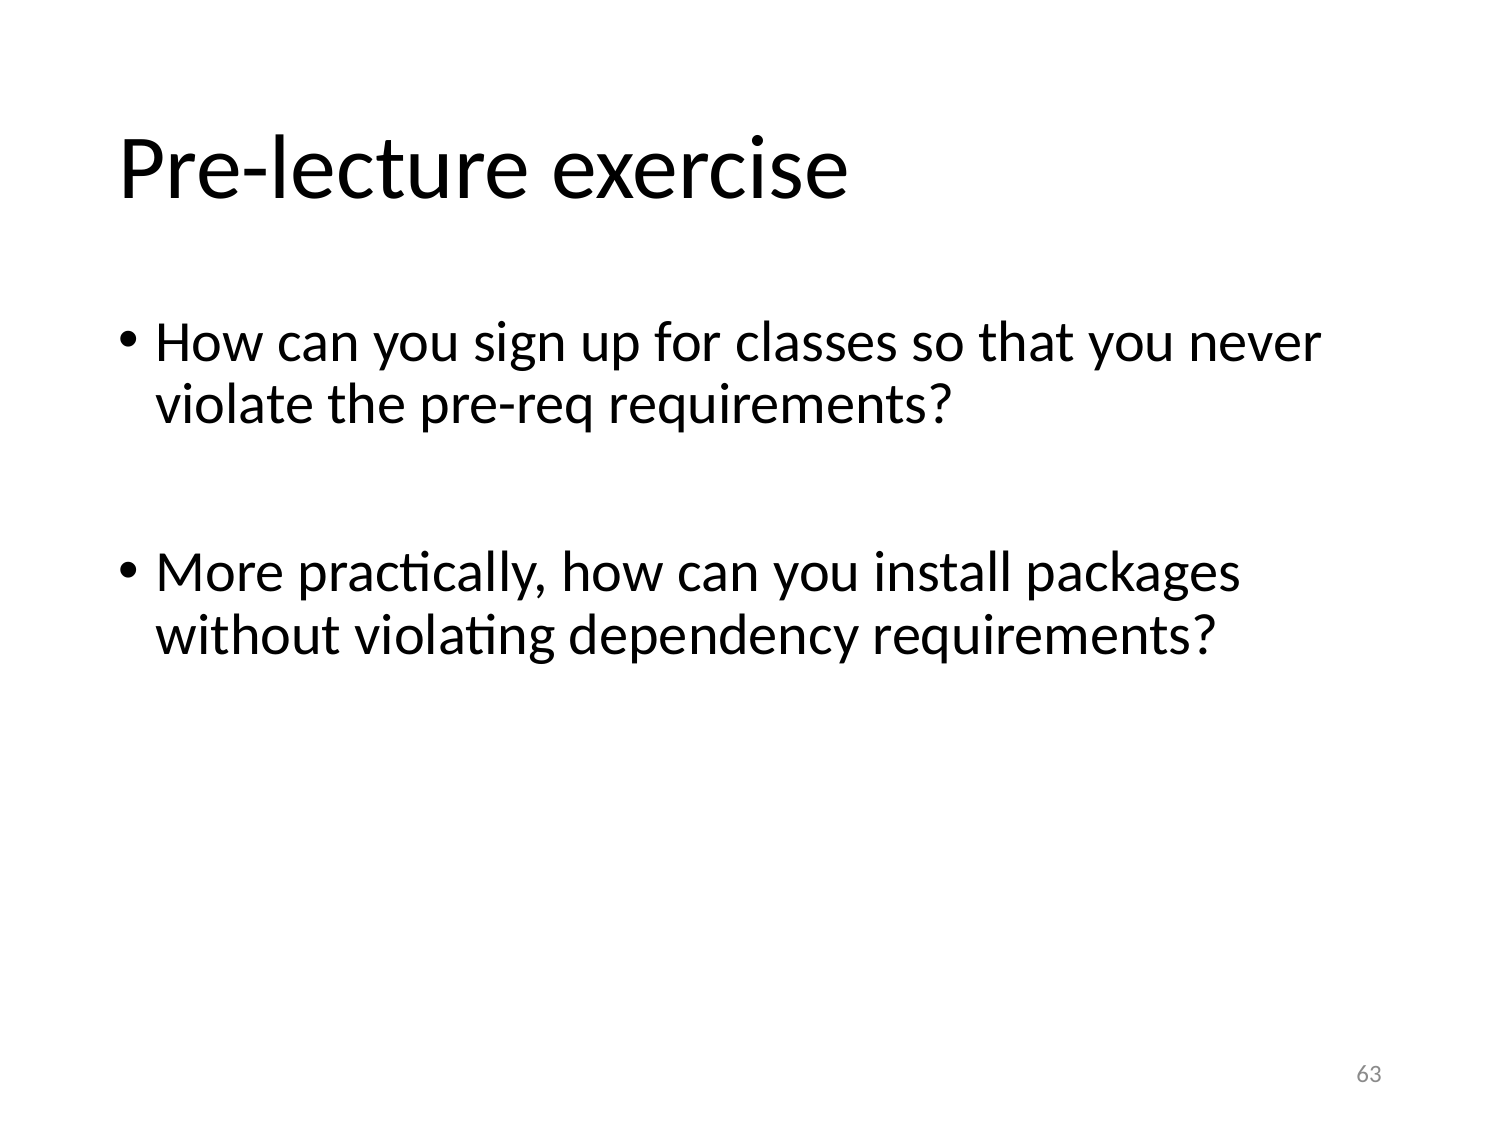

# Pre-lecture exercise
How can you sign up for classes so that you never violate the pre-req requirements?

More practically, how can you install packages without violating dependency requirements?
63